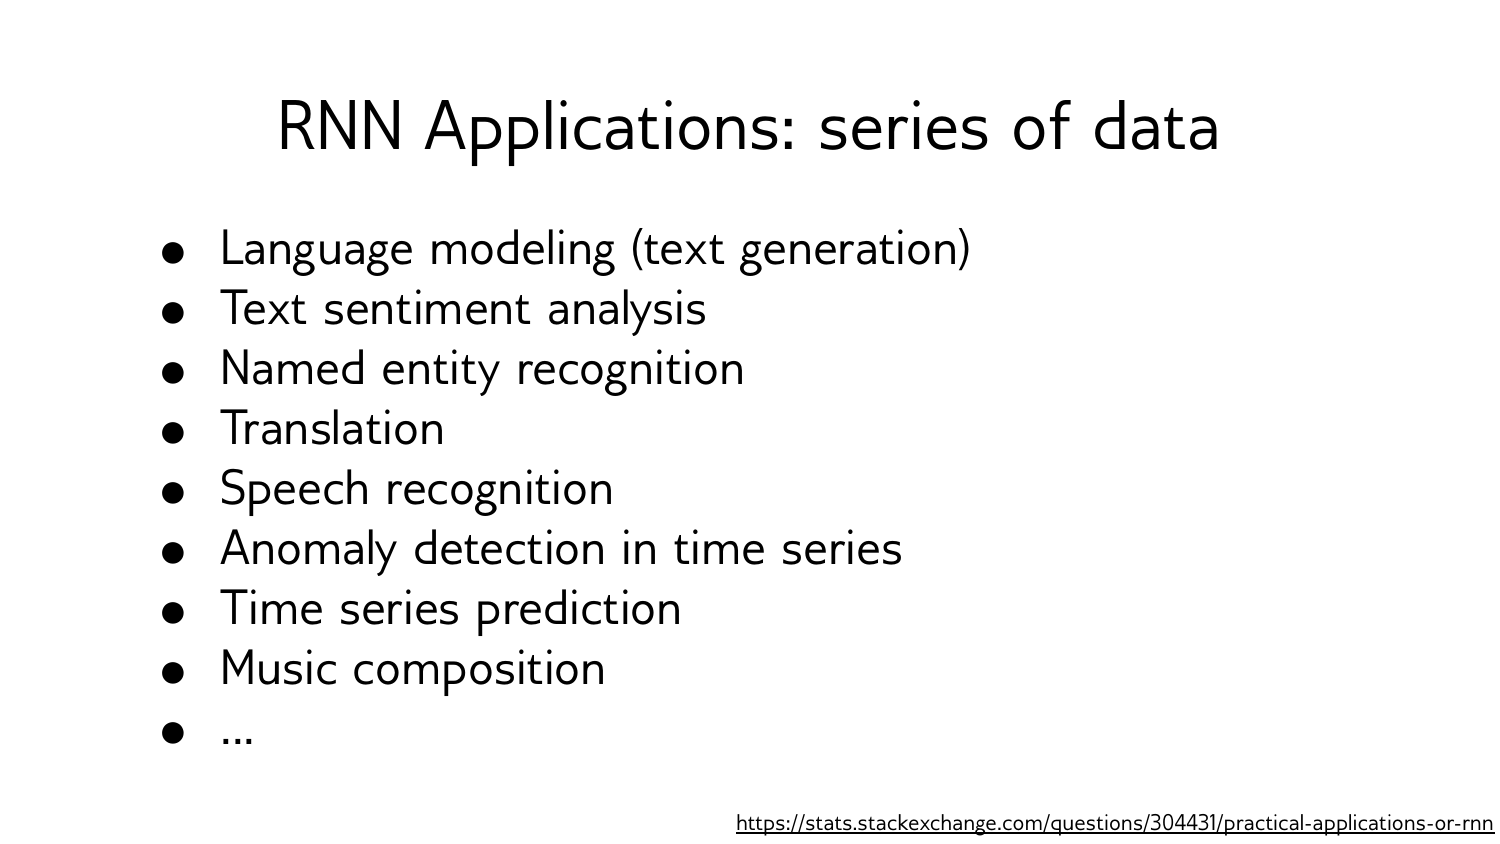

# RNN Applications: series of data
Language modeling (text generation)
Text sentiment analysis
Named entity recognition
Translation
Speech recognition
Anomaly detection in time series
Time series prediction
Music composition
...
https://stats.stackexchange.com/questions/304431/practical-applications-or-rnn